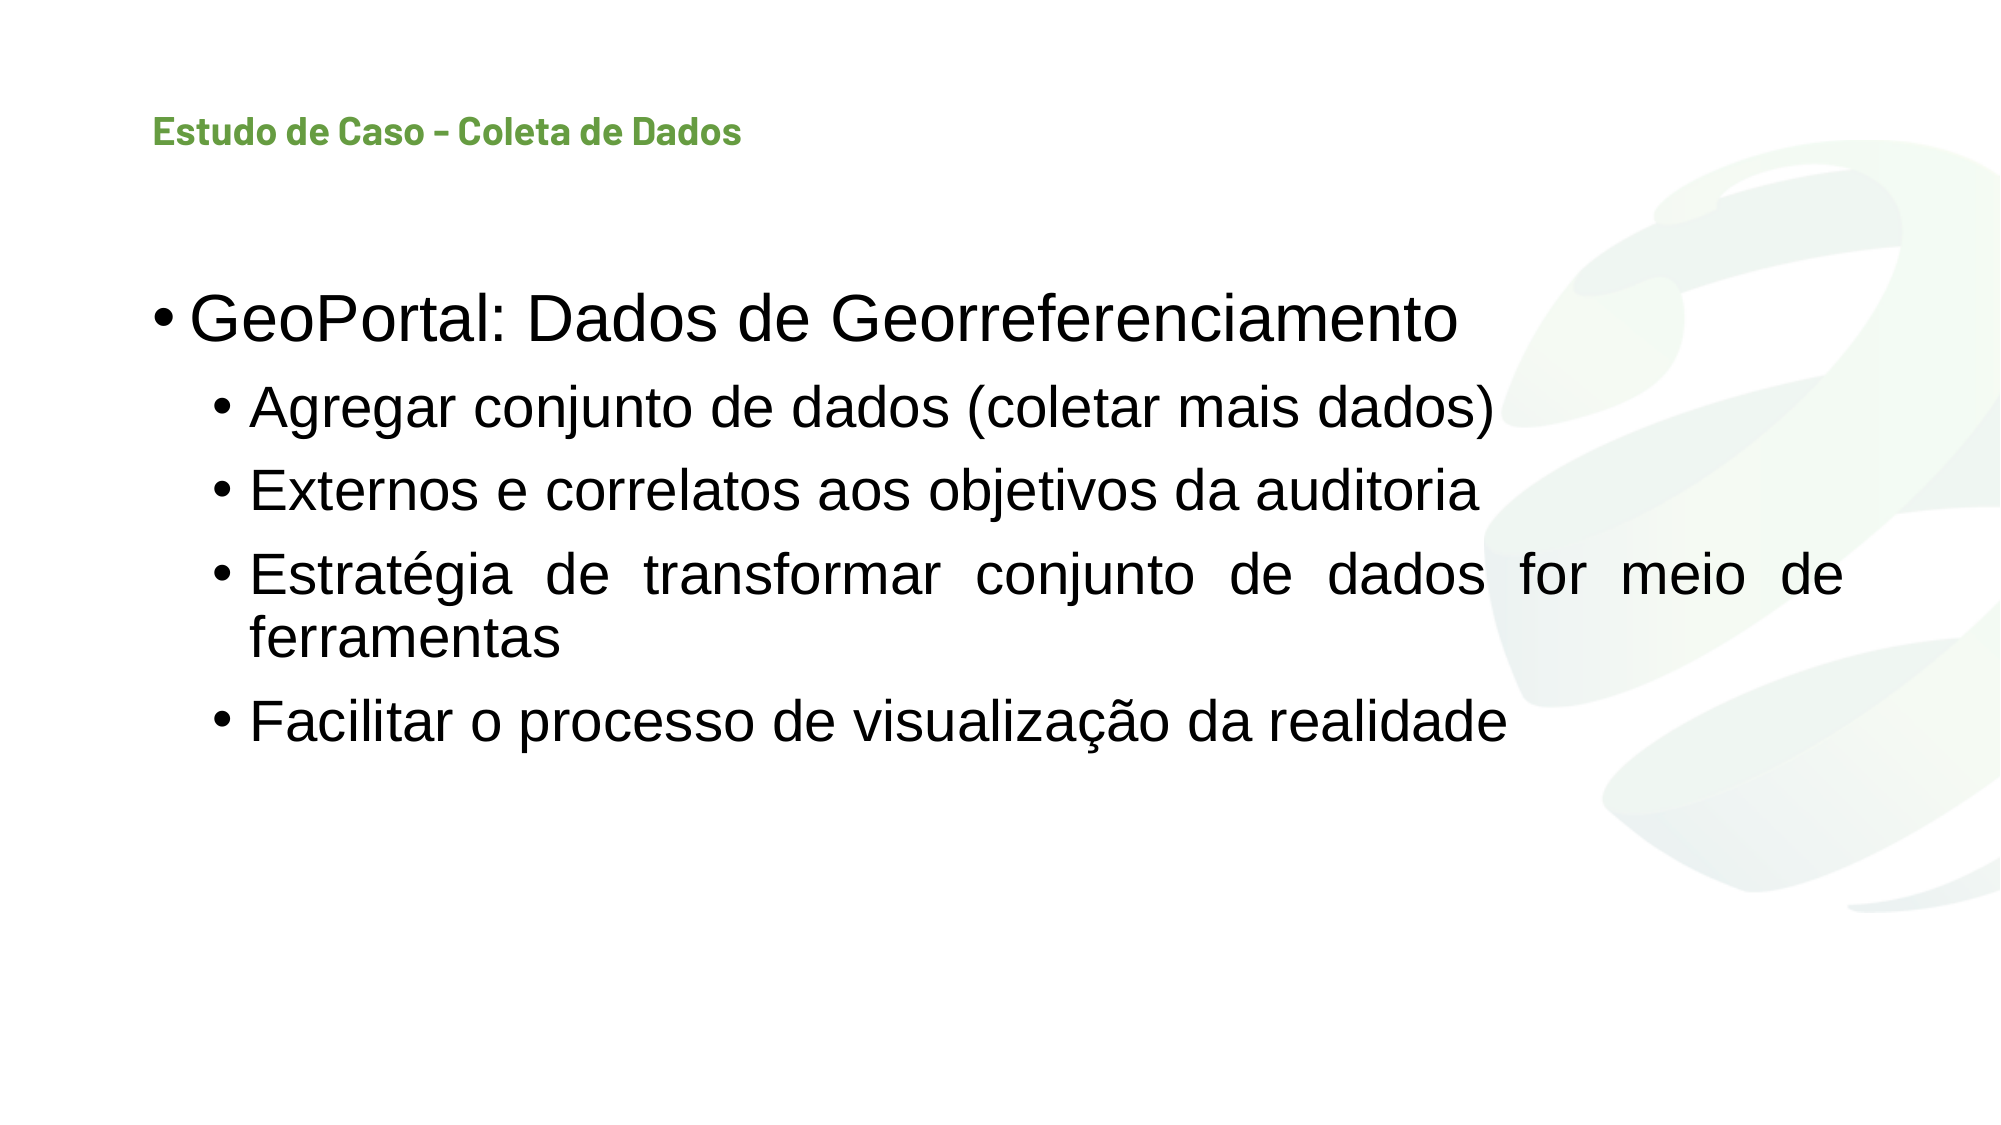

# Estudo de Caso - Coleta de Dados
GeoPortal: Dados de Georreferenciamento
Agregar conjunto de dados (coletar mais dados)
Externos e correlatos aos objetivos da auditoria
Estratégia de transformar conjunto de dados for meio de ferramentas
Facilitar o processo de visualização da realidade